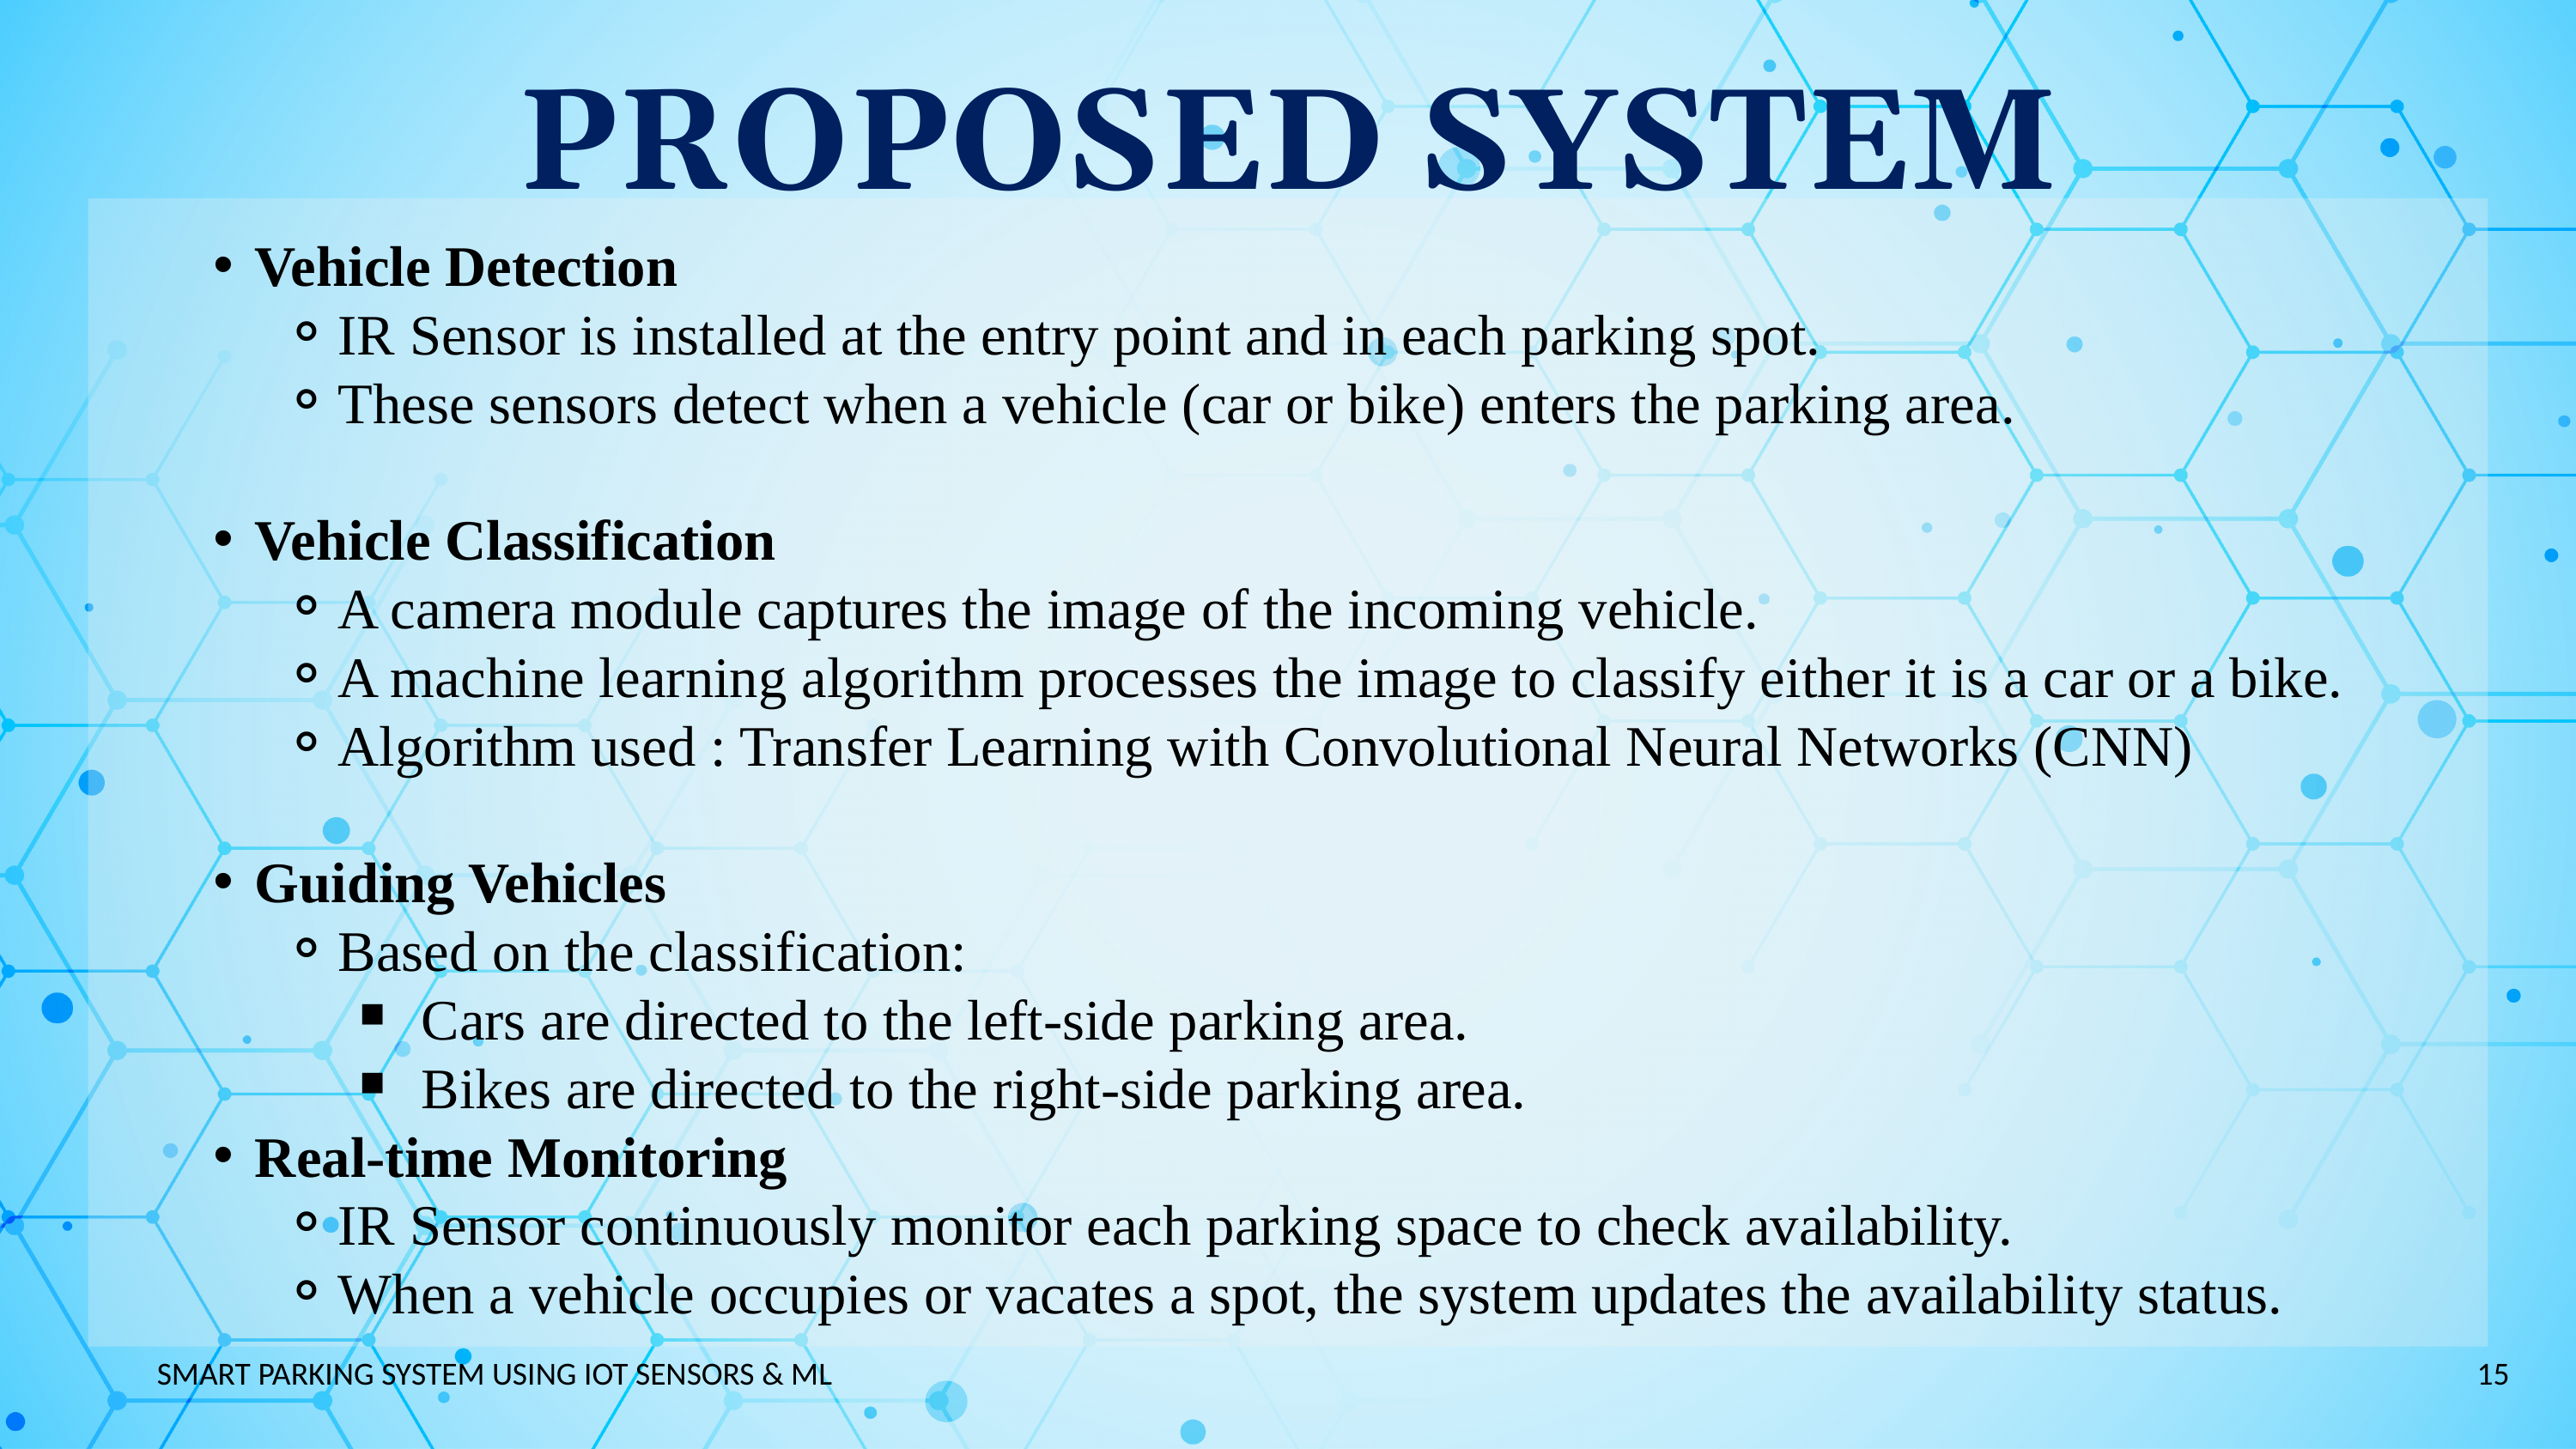

PROPOSED SYSTEM

Vehicle Detection
IR Sensor is installed at the entry point and in each parking spot.
These sensors detect when a vehicle (car or bike) enters the parking area.

Vehicle Classification
A camera module captures the image of the incoming vehicle.
A machine learning algorithm processes the image to classify either it is a car or a bike.
Algorithm used : Transfer Learning with Convolutional Neural Networks (CNN)

Guiding Vehicles
Based on the classification:
Cars are directed to the left-side parking area.
Bikes are directed to the right-side parking area.
Real-time Monitoring
IR Sensor continuously monitor each parking space to check availability.
When a vehicle occupies or vacates a spot, the system updates the availability status.

15
SMART PARKING SYSTEM USING IOT SENSORS & ML